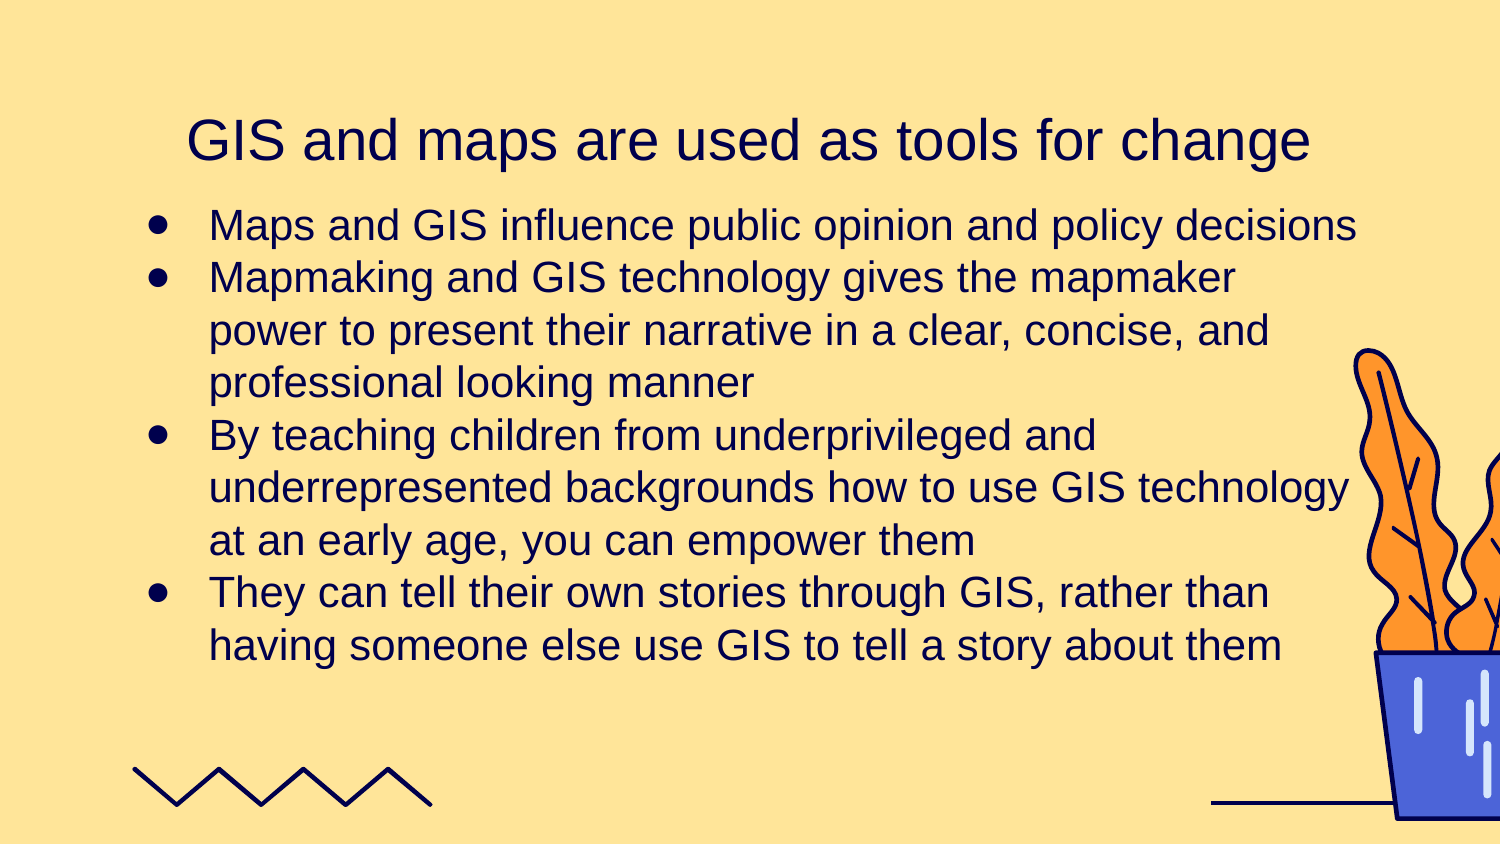

# GIS and maps are used as tools for change
Maps and GIS influence public opinion and policy decisions
Mapmaking and GIS technology gives the mapmaker power to present their narrative in a clear, concise, and professional looking manner
By teaching children from underprivileged and underrepresented backgrounds how to use GIS technology at an early age, you can empower them
They can tell their own stories through GIS, rather than having someone else use GIS to tell a story about them